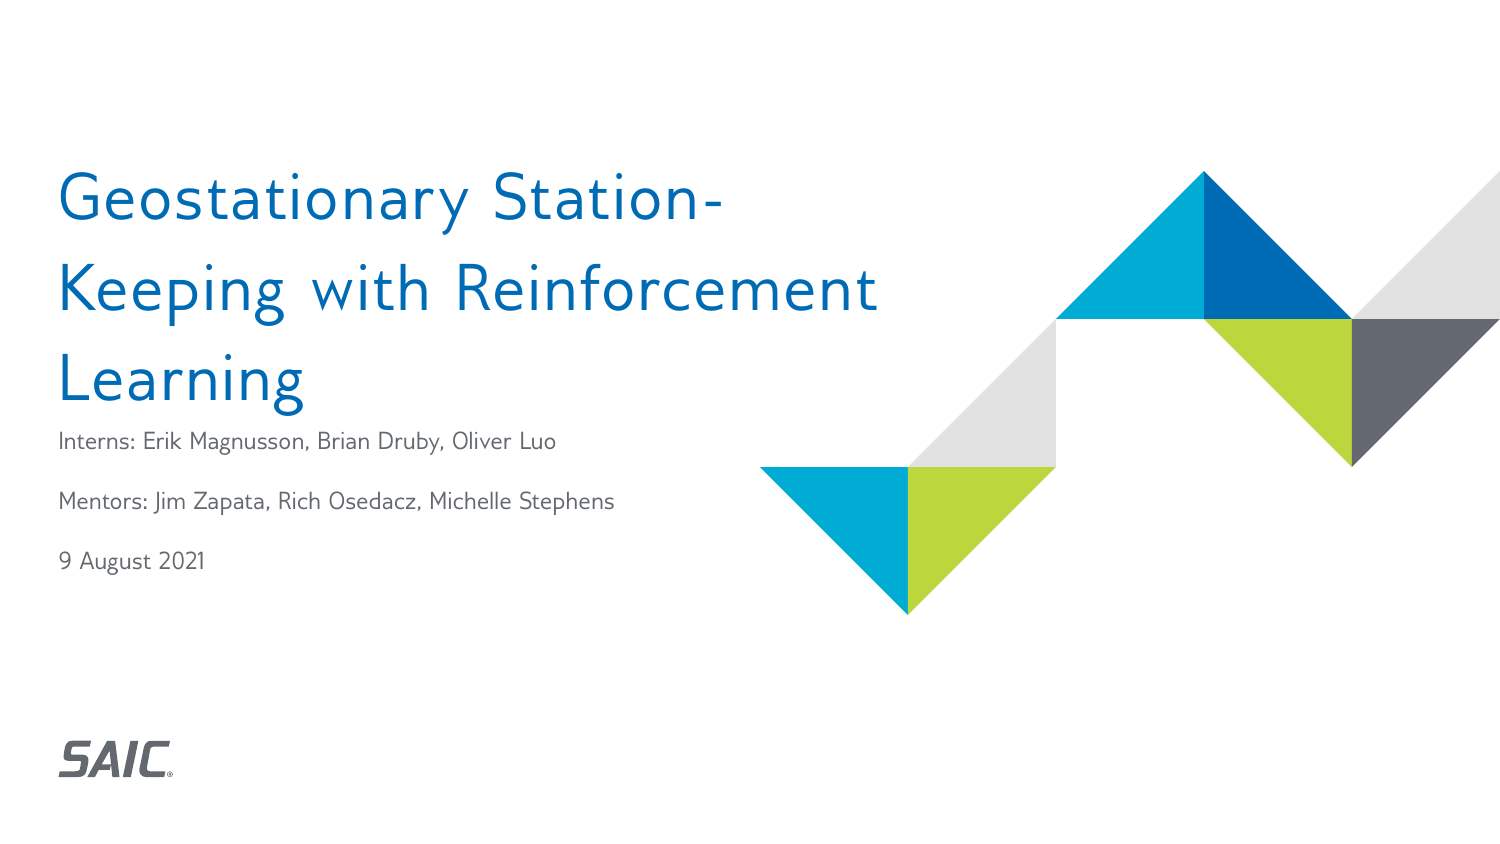

# Geostationary Station-Keeping with Reinforcement Learning
Interns: Erik Magnusson, Brian Druby, Oliver Luo

Mentors: Jim Zapata, Rich Osedacz, Michelle Stephens

9 August 2021